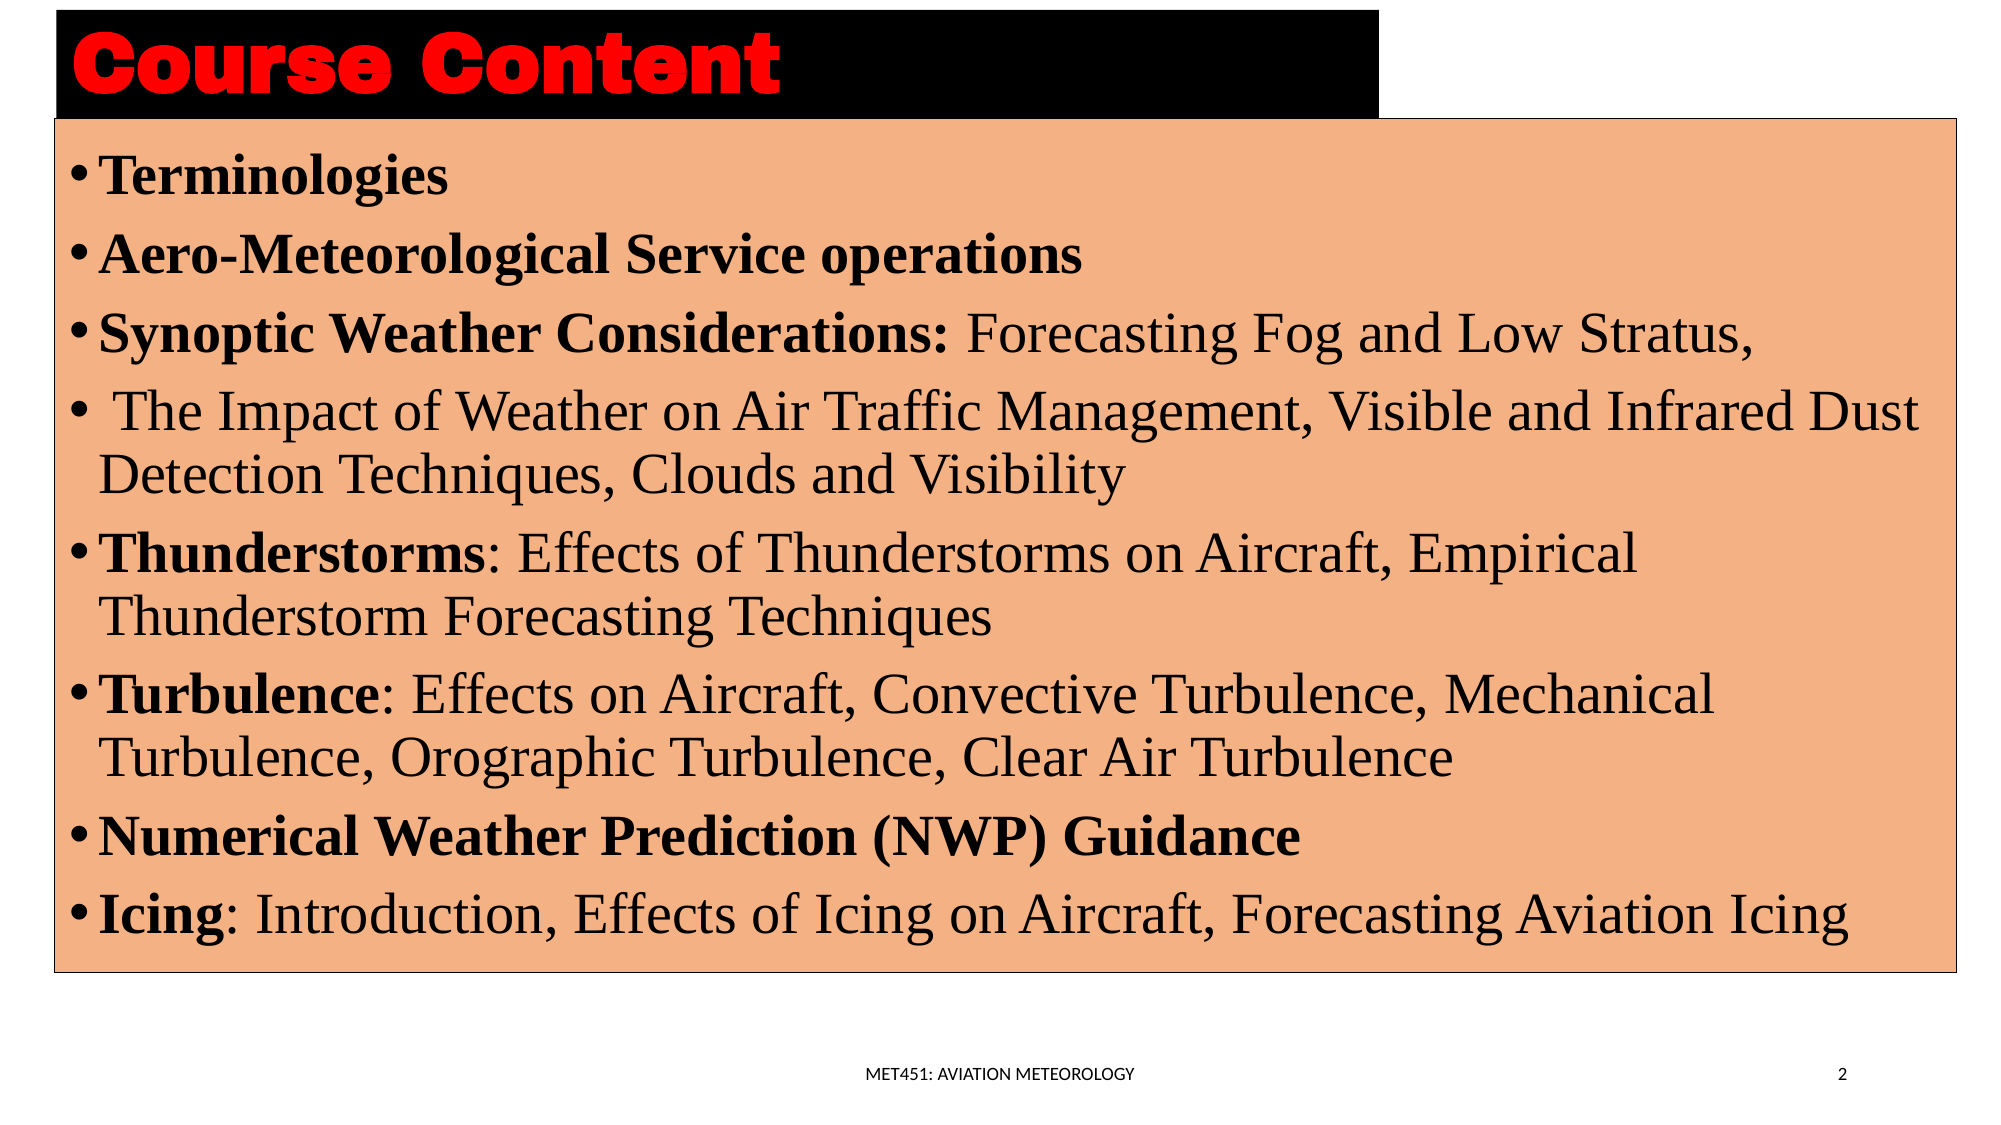

Course Content
Terminologies
Aero-Meteorological Service operations
Synoptic Weather Considerations: Forecasting Fog and Low Stratus,
 The Impact of Weather on Air Traffic Management, Visible and Infrared Dust Detection Techniques, Clouds and Visibility
Thunderstorms: Effects of Thunderstorms on Aircraft, Empirical Thunderstorm Forecasting Techniques
Turbulence: Effects on Aircraft, Convective Turbulence, Mechanical Turbulence, Orographic Turbulence, Clear Air Turbulence
Numerical Weather Prediction (NWP) Guidance
Icing: Introduction, Effects of Icing on Aircraft, Forecasting Aviation Icing
MET451: AVIATION METEOROLOGY
2